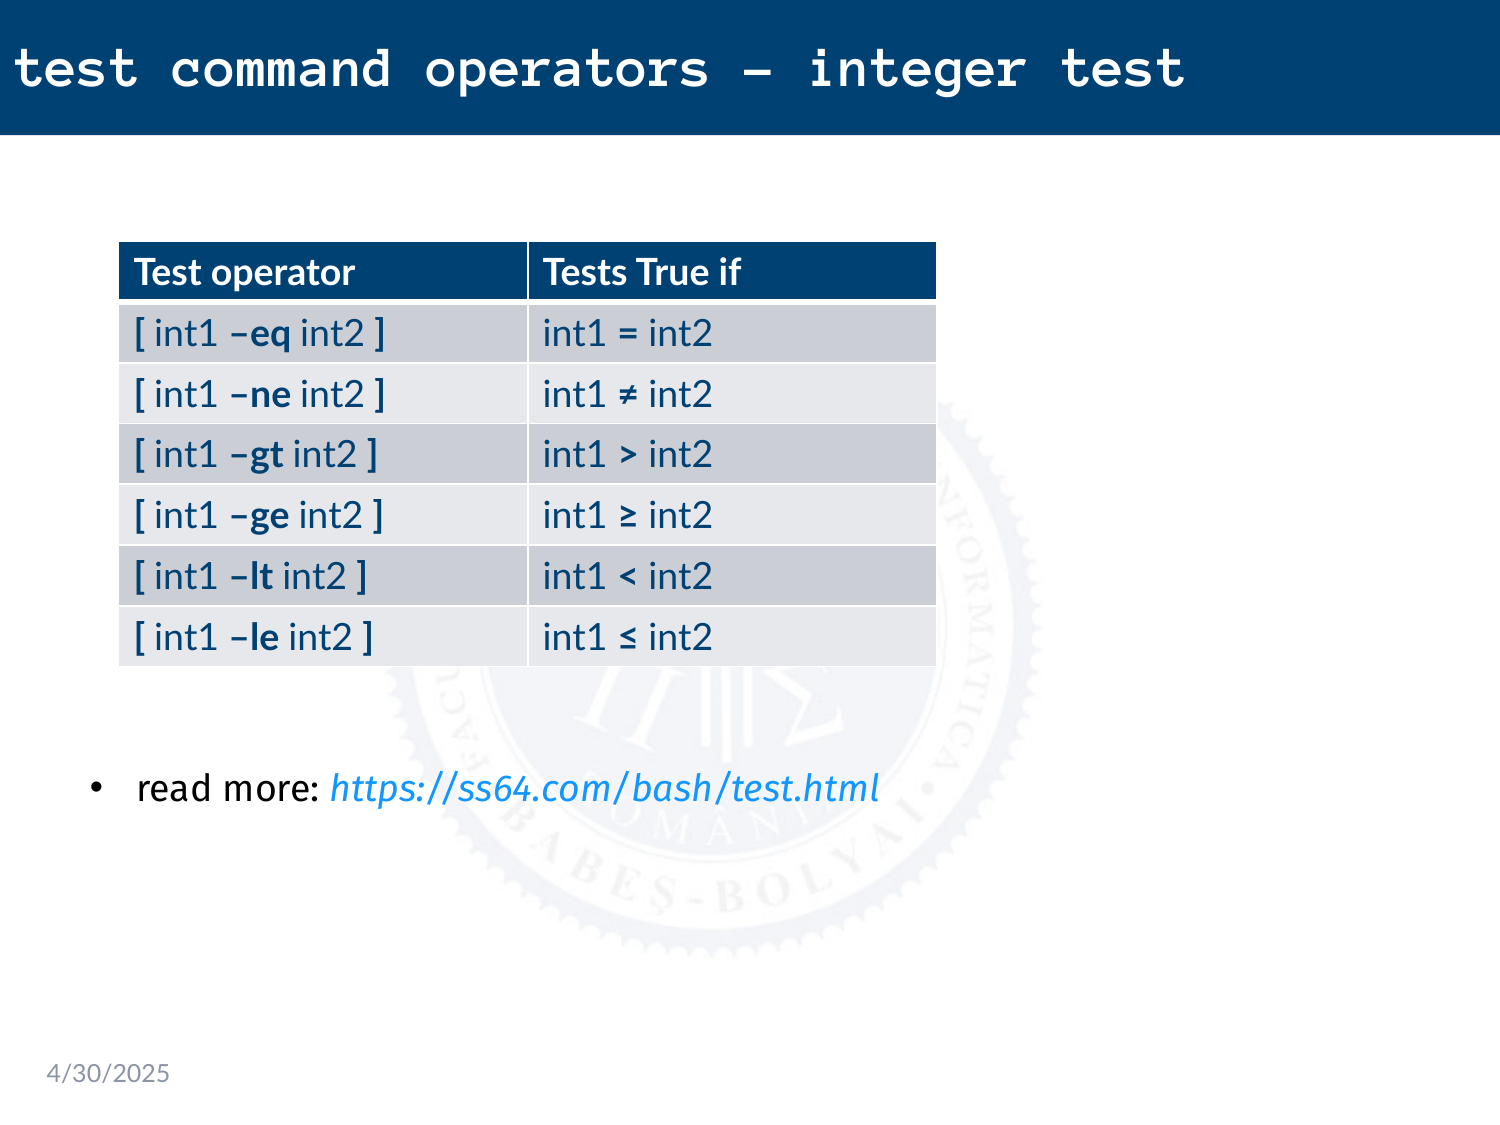

test command operators – integer test
| Test operator | Tests True if |
| --- | --- |
| [ int1 –eq int2 ] | int1 = int2 |
| [ int1 –ne int2 ] | int1 ≠ int2 |
| [ int1 –gt int2 ] | int1 > int2 |
| [ int1 –ge int2 ] | int1 ≥ int2 |
| [ int1 –lt int2 ] | int1 < int2 |
| [ int1 –le int2 ] | int1 ≤ int2 |

read more: https://ss64.com/bash/test.html
4/30/2025
9